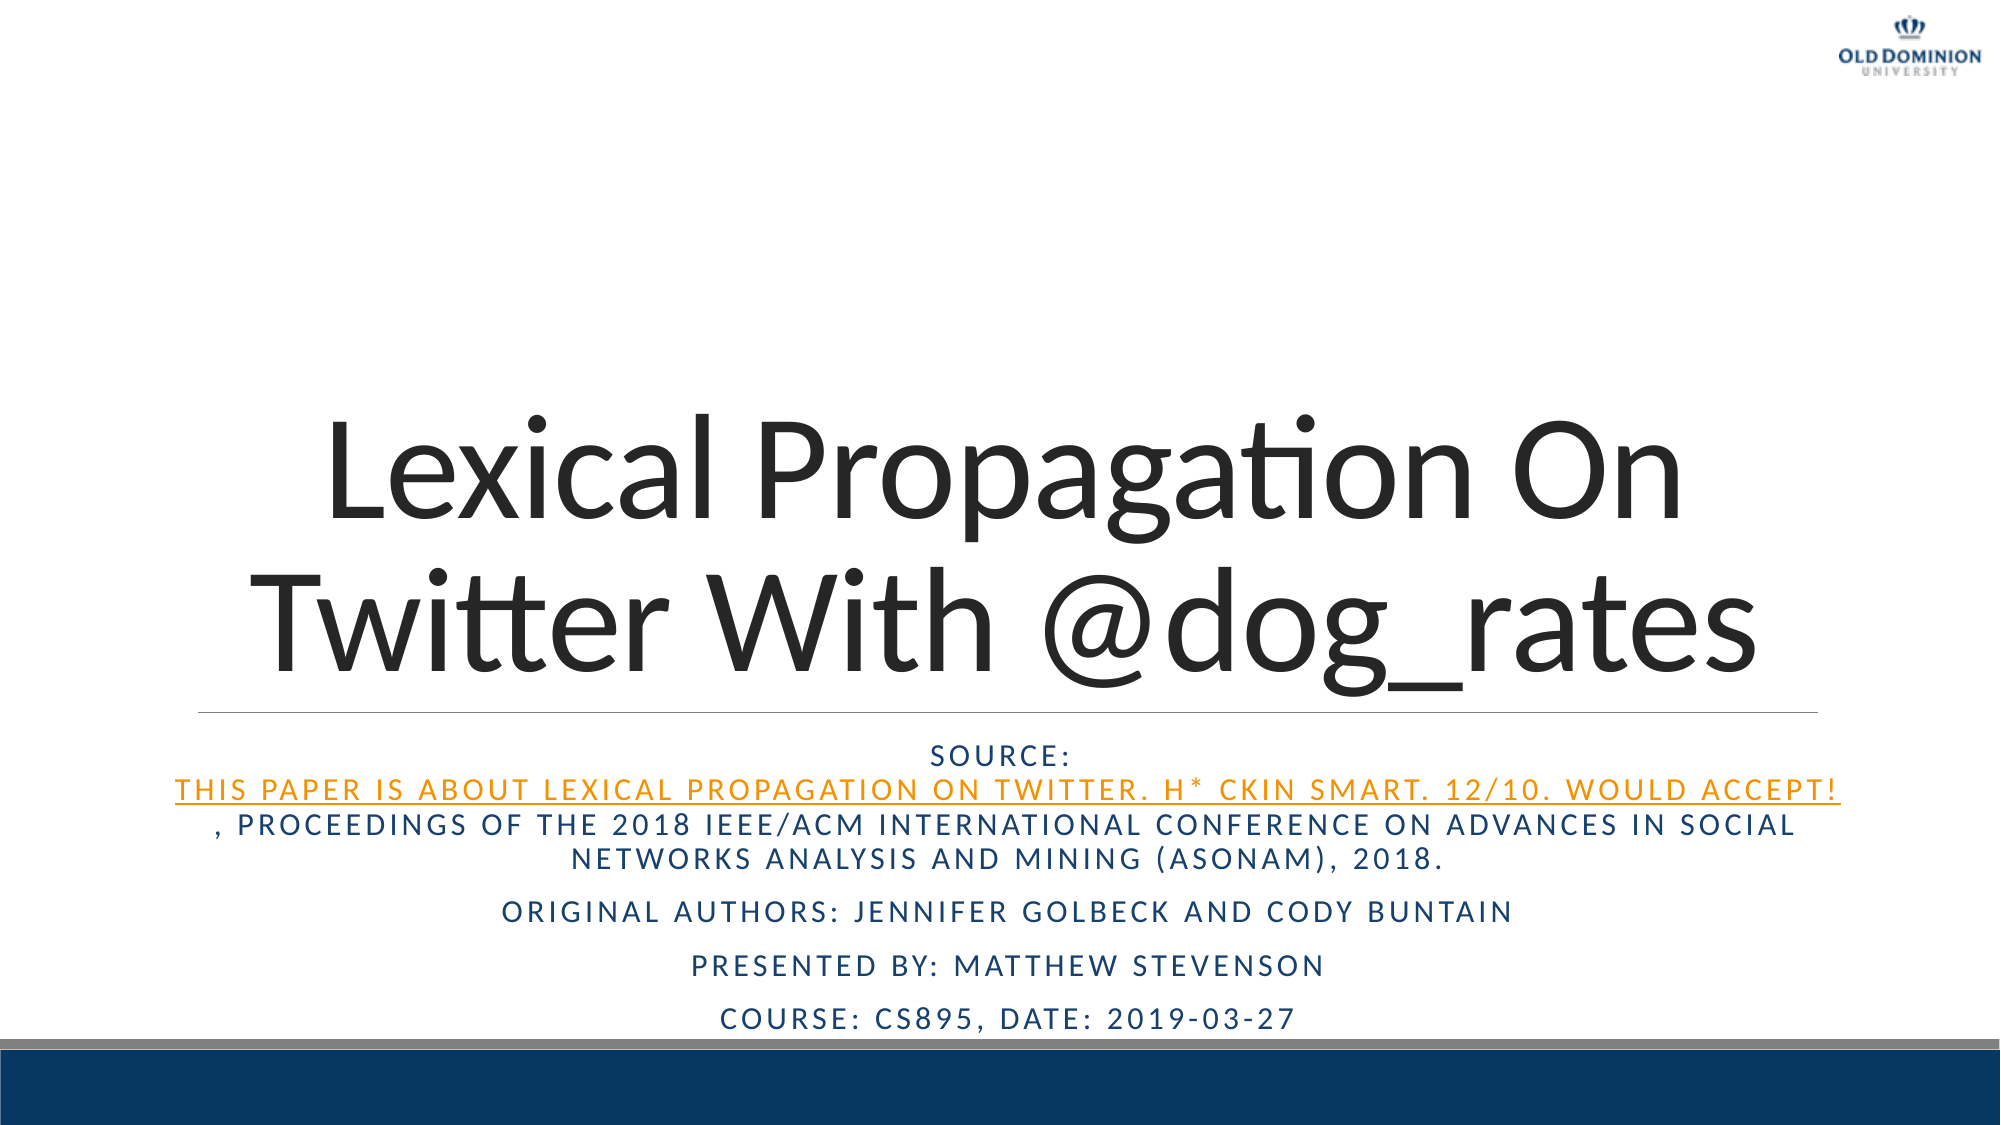

# Lexical Propagation On Twitter With @dog_rates
Source: This Paper is About Lexical Propagation on Twitter. H* ckin Smart. 12/10. Would Accept!, Proceedings of the 2018 IEEE/ACM International Conference on Advances in Social Networks Analysis and Mining (ASONAM), 2018.
Original Authors: Jennifer Golbeck And Cody Buntain
Presented By: Matthew Stevenson
Course: CS895, Date: 2019-03-27